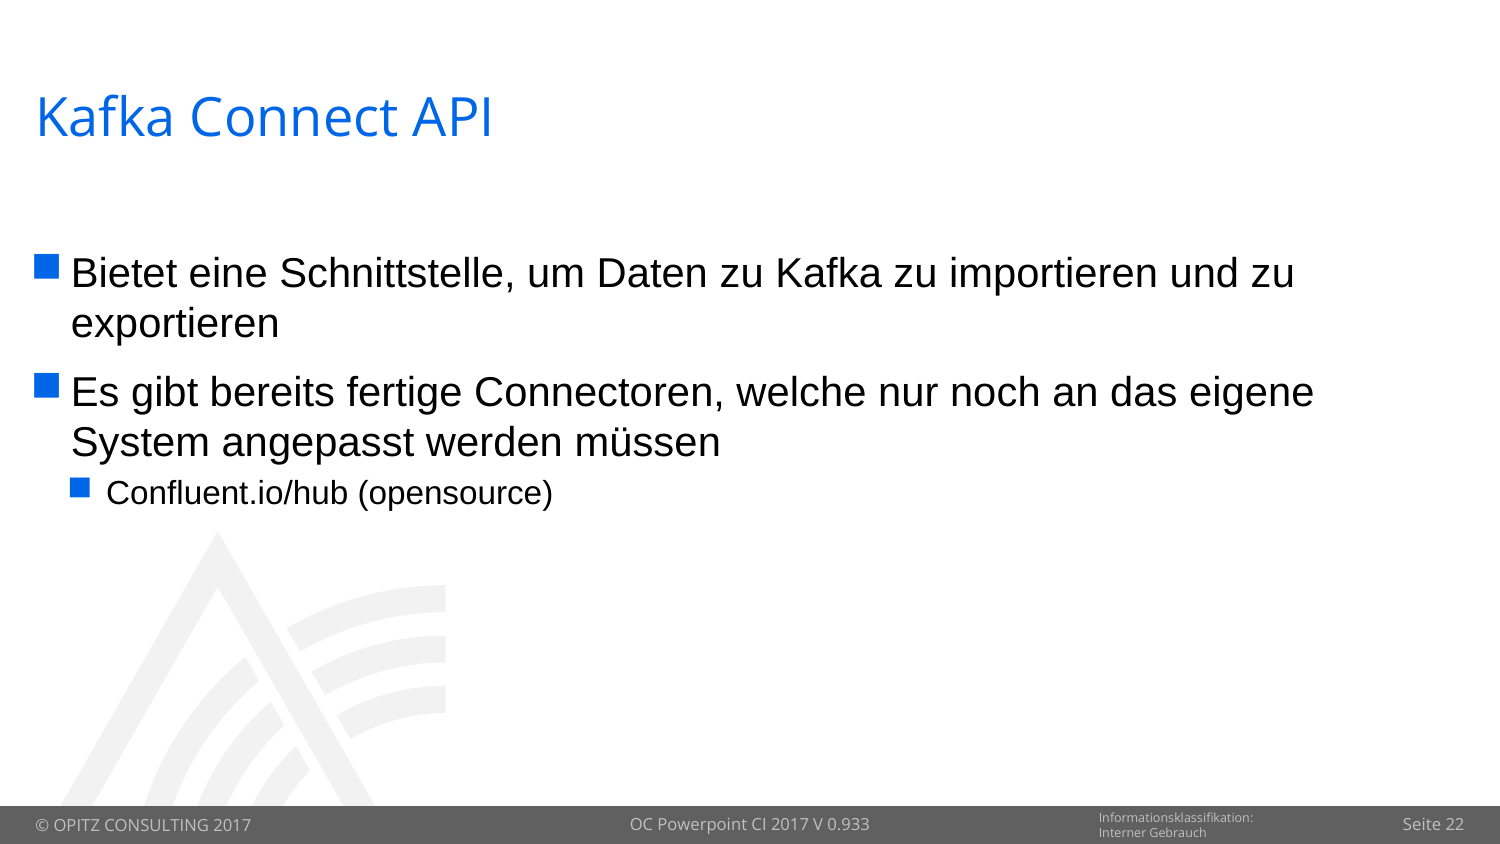

# Kafka Connect API

Bietet eine Schnittstelle, um Daten zu Kafka zu importieren und zu exportieren
Es gibt bereits fertige Connectoren, welche nur noch an das eigene System angepasst werden müssen
Confluent.io/hub (opensource)

OC Powerpoint CI 2017 V 0.933
Seite 22